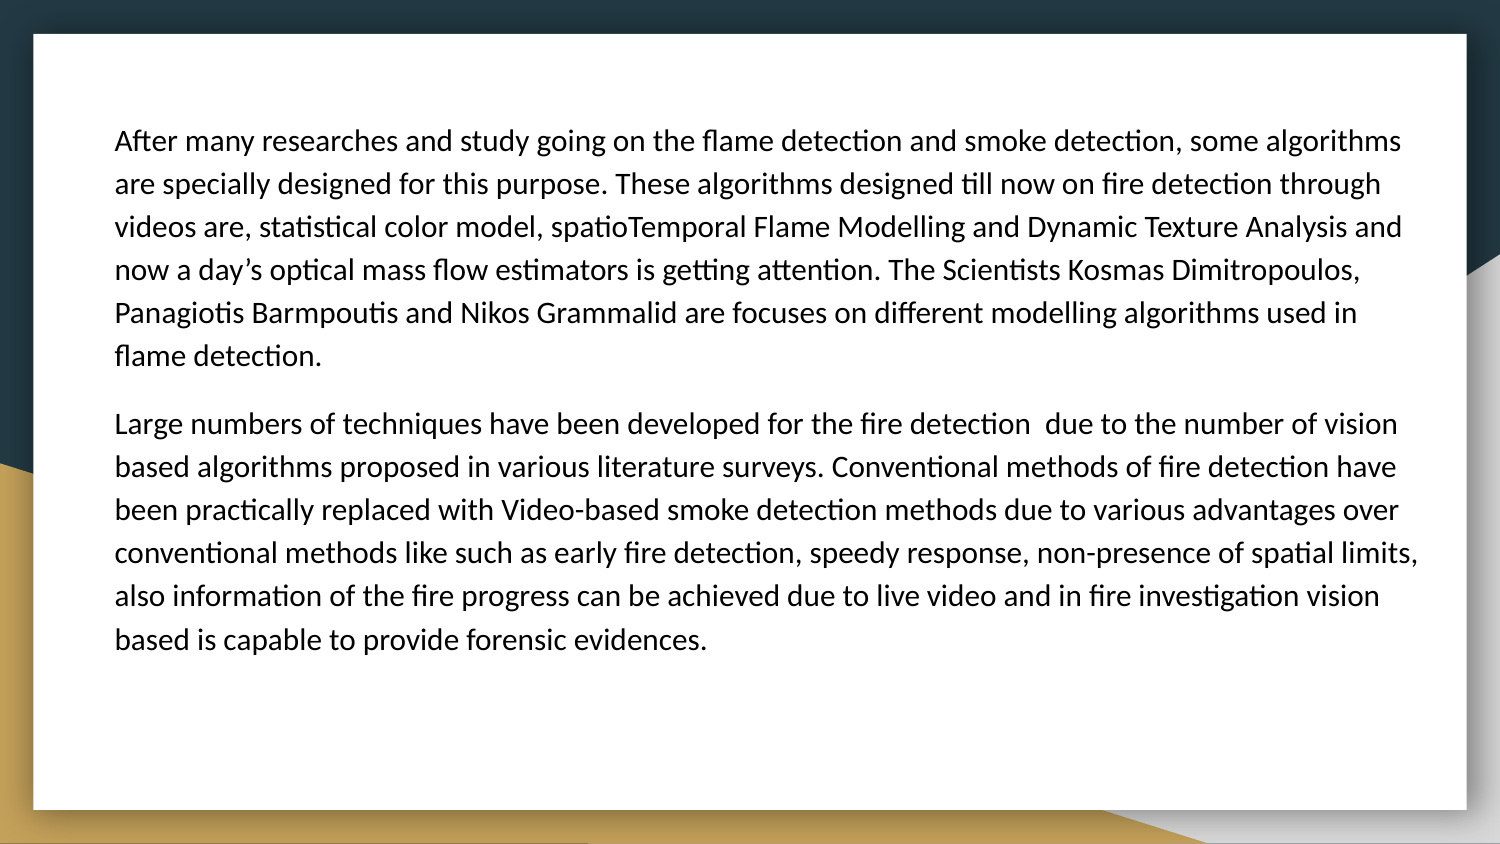

After many researches and study going on the flame detection and smoke detection, some algorithms are specially designed for this purpose. These algorithms designed till now on fire detection through videos are, statistical color model, spatioTemporal Flame Modelling and Dynamic Texture Analysis and now a day’s optical mass flow estimators is getting attention. The Scientists Kosmas Dimitropoulos, Panagiotis Barmpoutis and Nikos Grammalid are focuses on different modelling algorithms used in flame detection.
Large numbers of techniques have been developed for the fire detection  due to the number of vision based algorithms proposed in various literature surveys. Conventional methods of fire detection have been practically replaced with Video-based smoke detection methods due to various advantages over conventional methods like such as early fire detection, speedy response, non-presence of spatial limits, also information of the fire progress can be achieved due to live video and in fire investigation vision based is capable to provide forensic evidences.